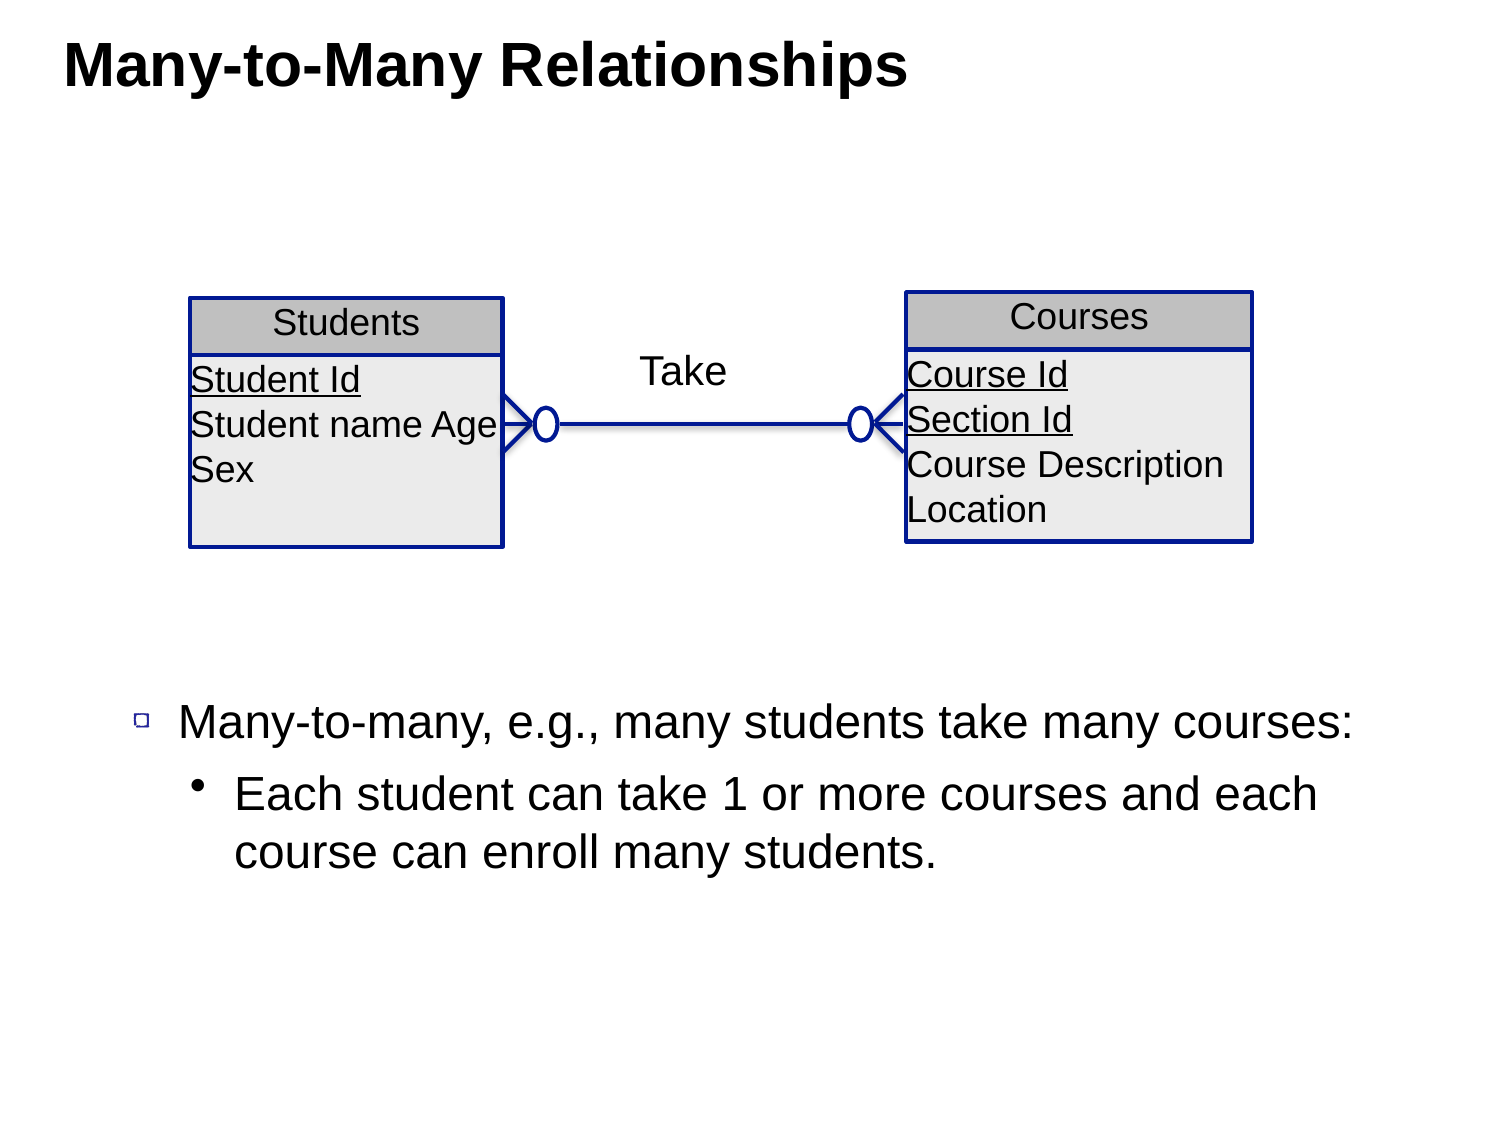

Many-to-Many Relationships
Courses
Students
Take
Course Id
Section Id
Course Description
Location
Student Id
Student name Age
Sex

Many-to-many, e.g., many students take many courses:
Each student can take 1 or more courses and each course can enroll many students.